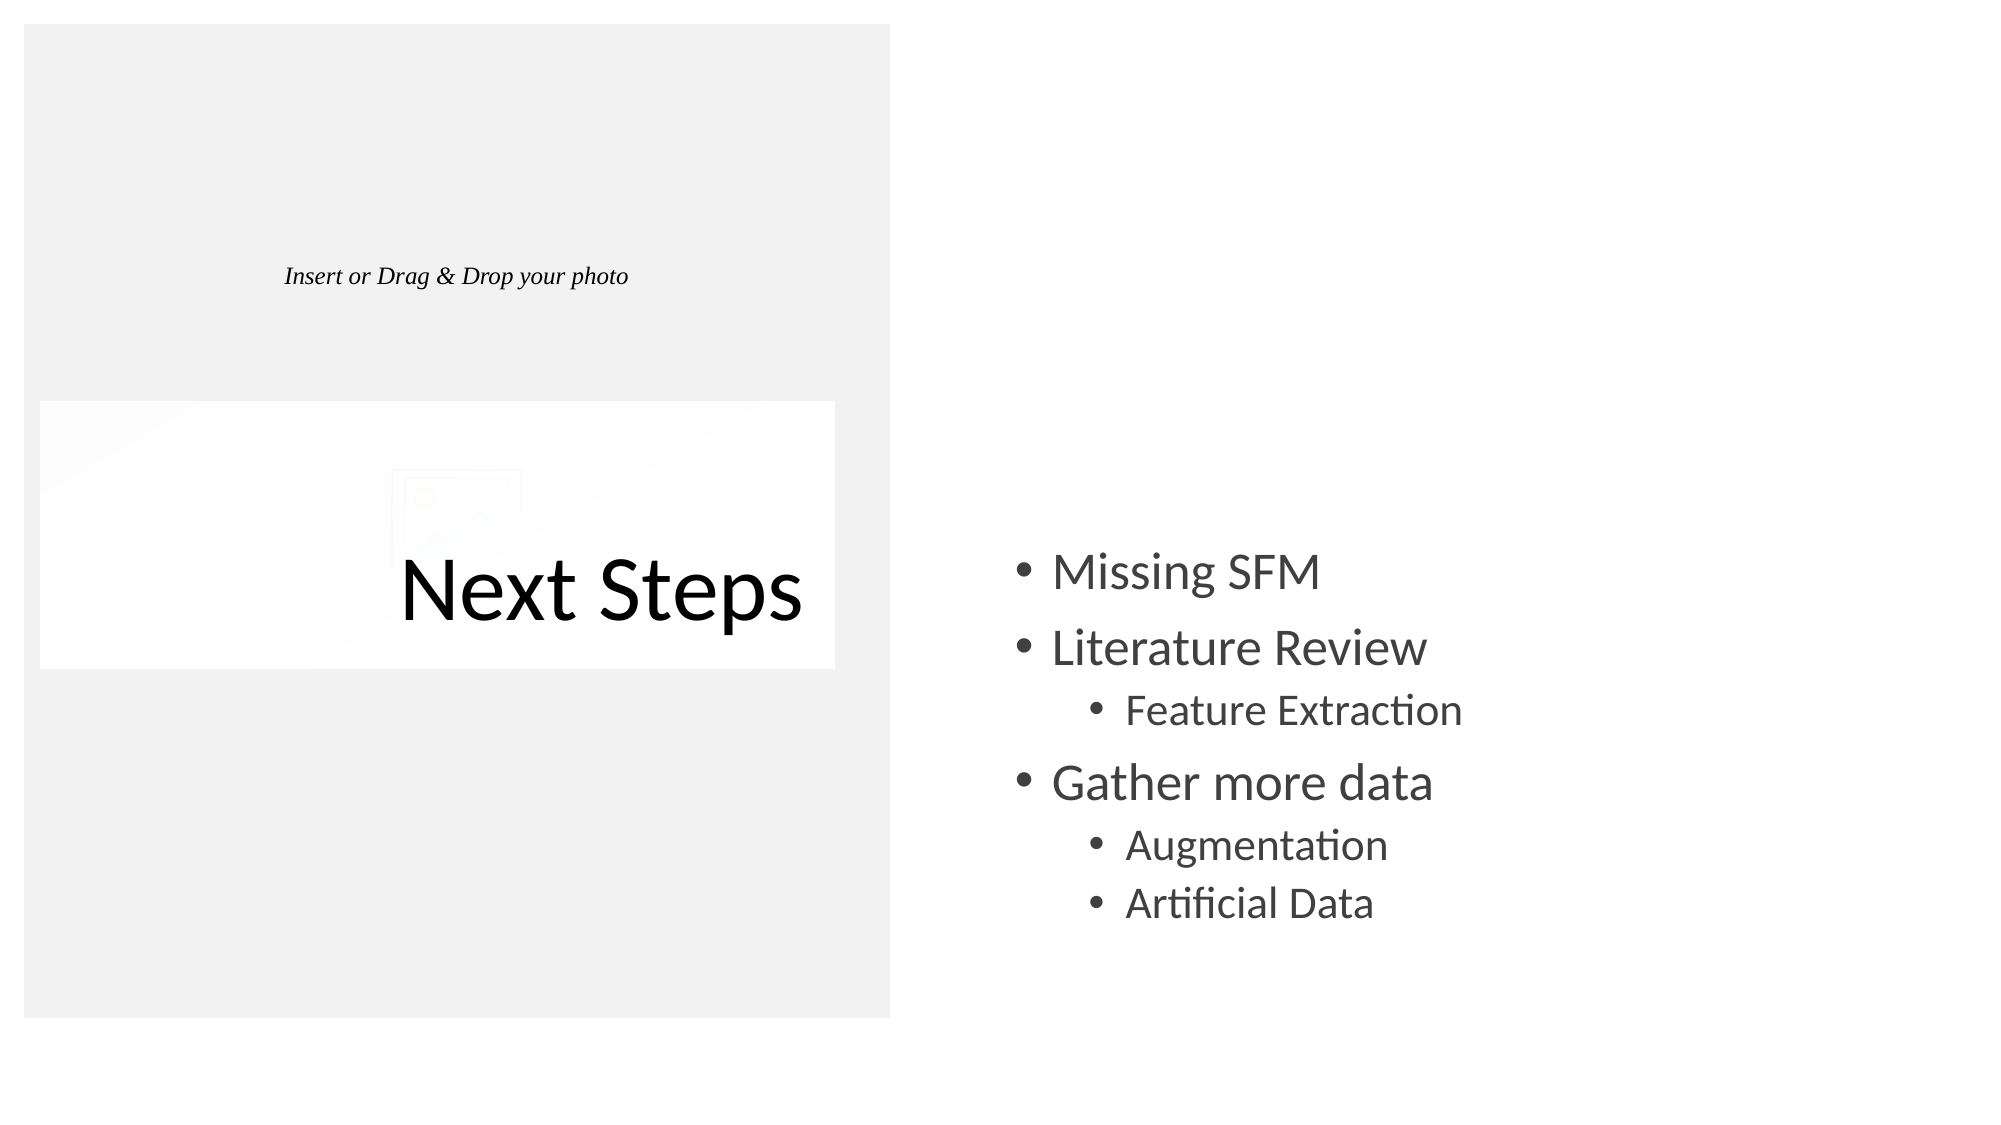

# Next Steps
Missing SFM
Literature Review
Feature Extraction
Gather more data
Augmentation
Artificial Data